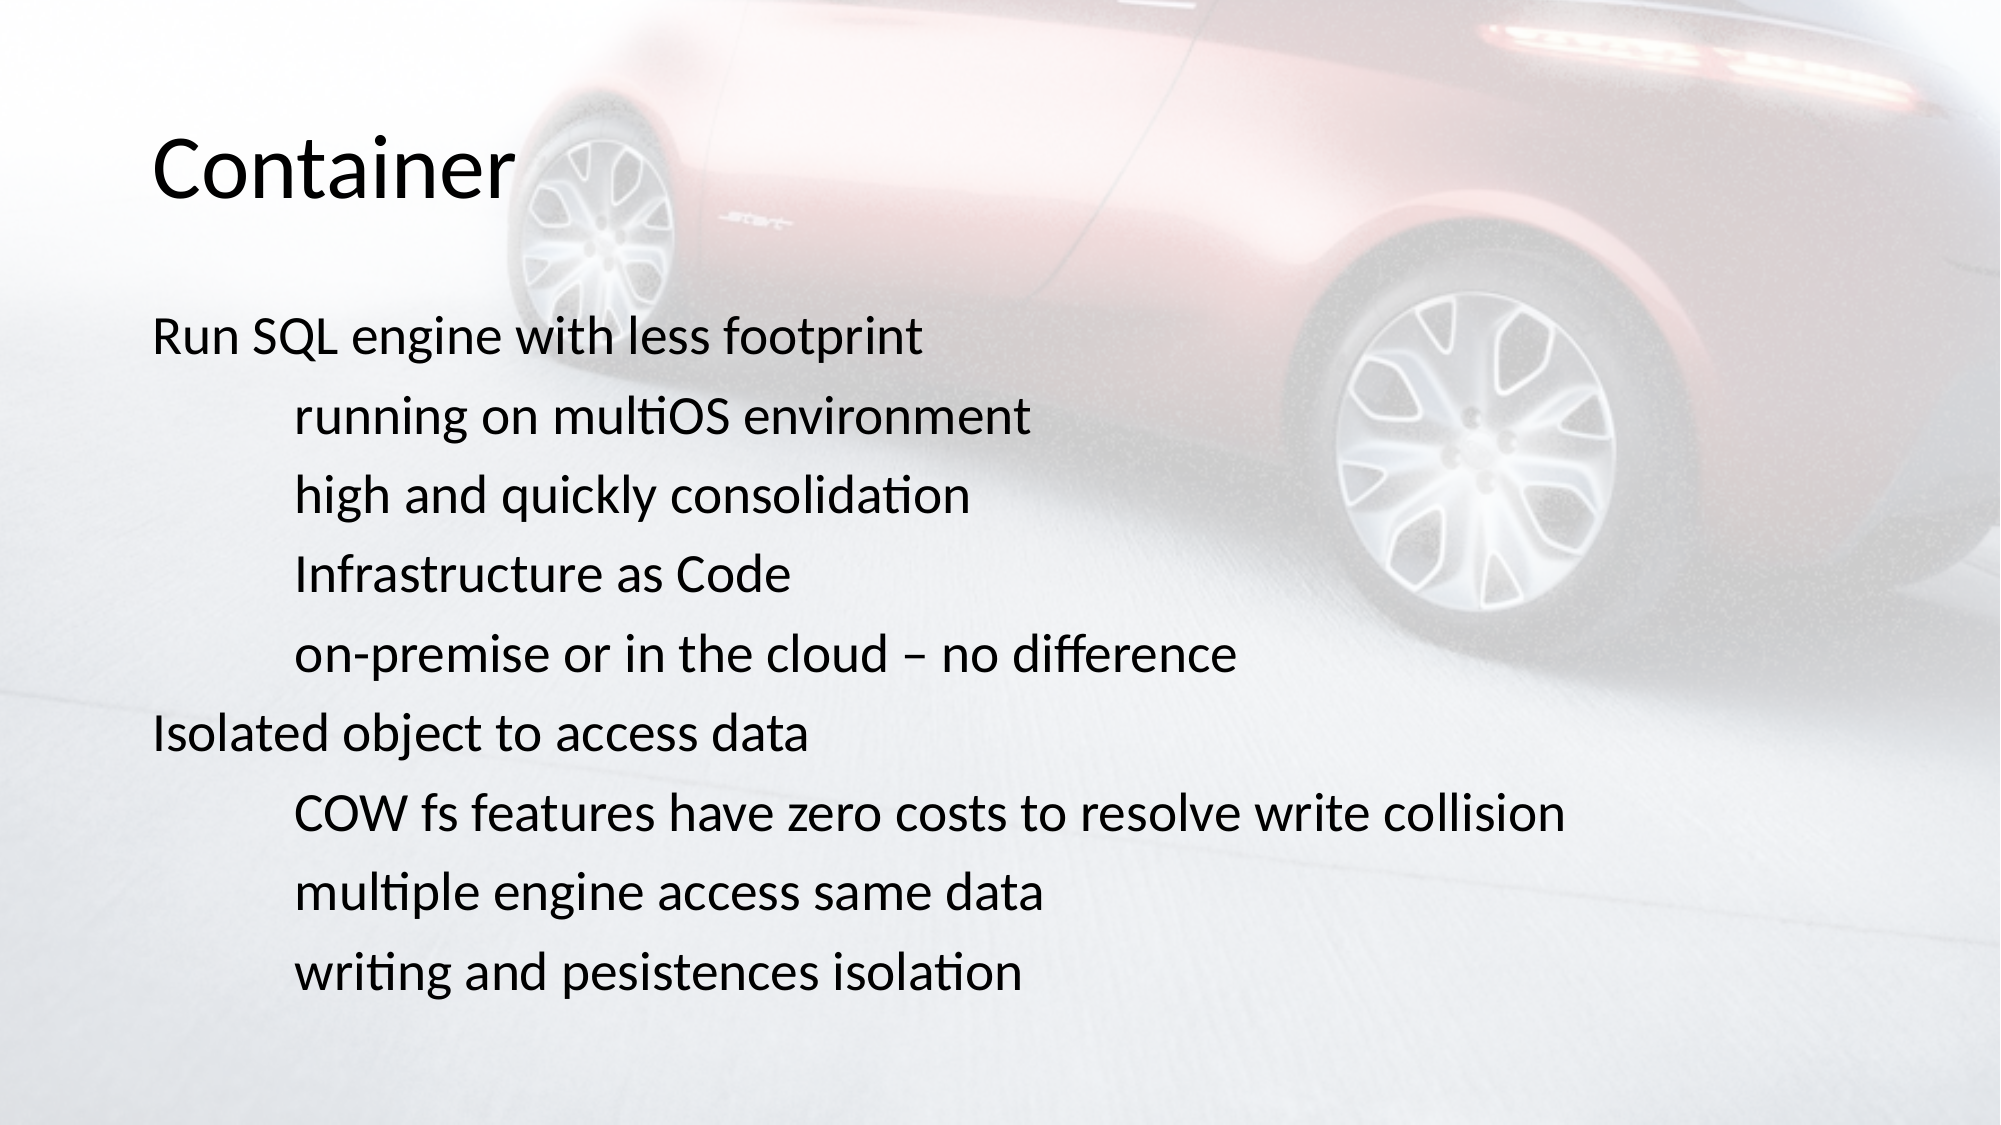

# Container
Run SQL engine with less footprint
	running on multiOS environment
	high and quickly consolidation
	Infrastructure as Code
	on-premise or in the cloud – no difference
Isolated object to access data
	COW fs features have zero costs to resolve write collision
	multiple engine access same data
	writing and pesistences isolation